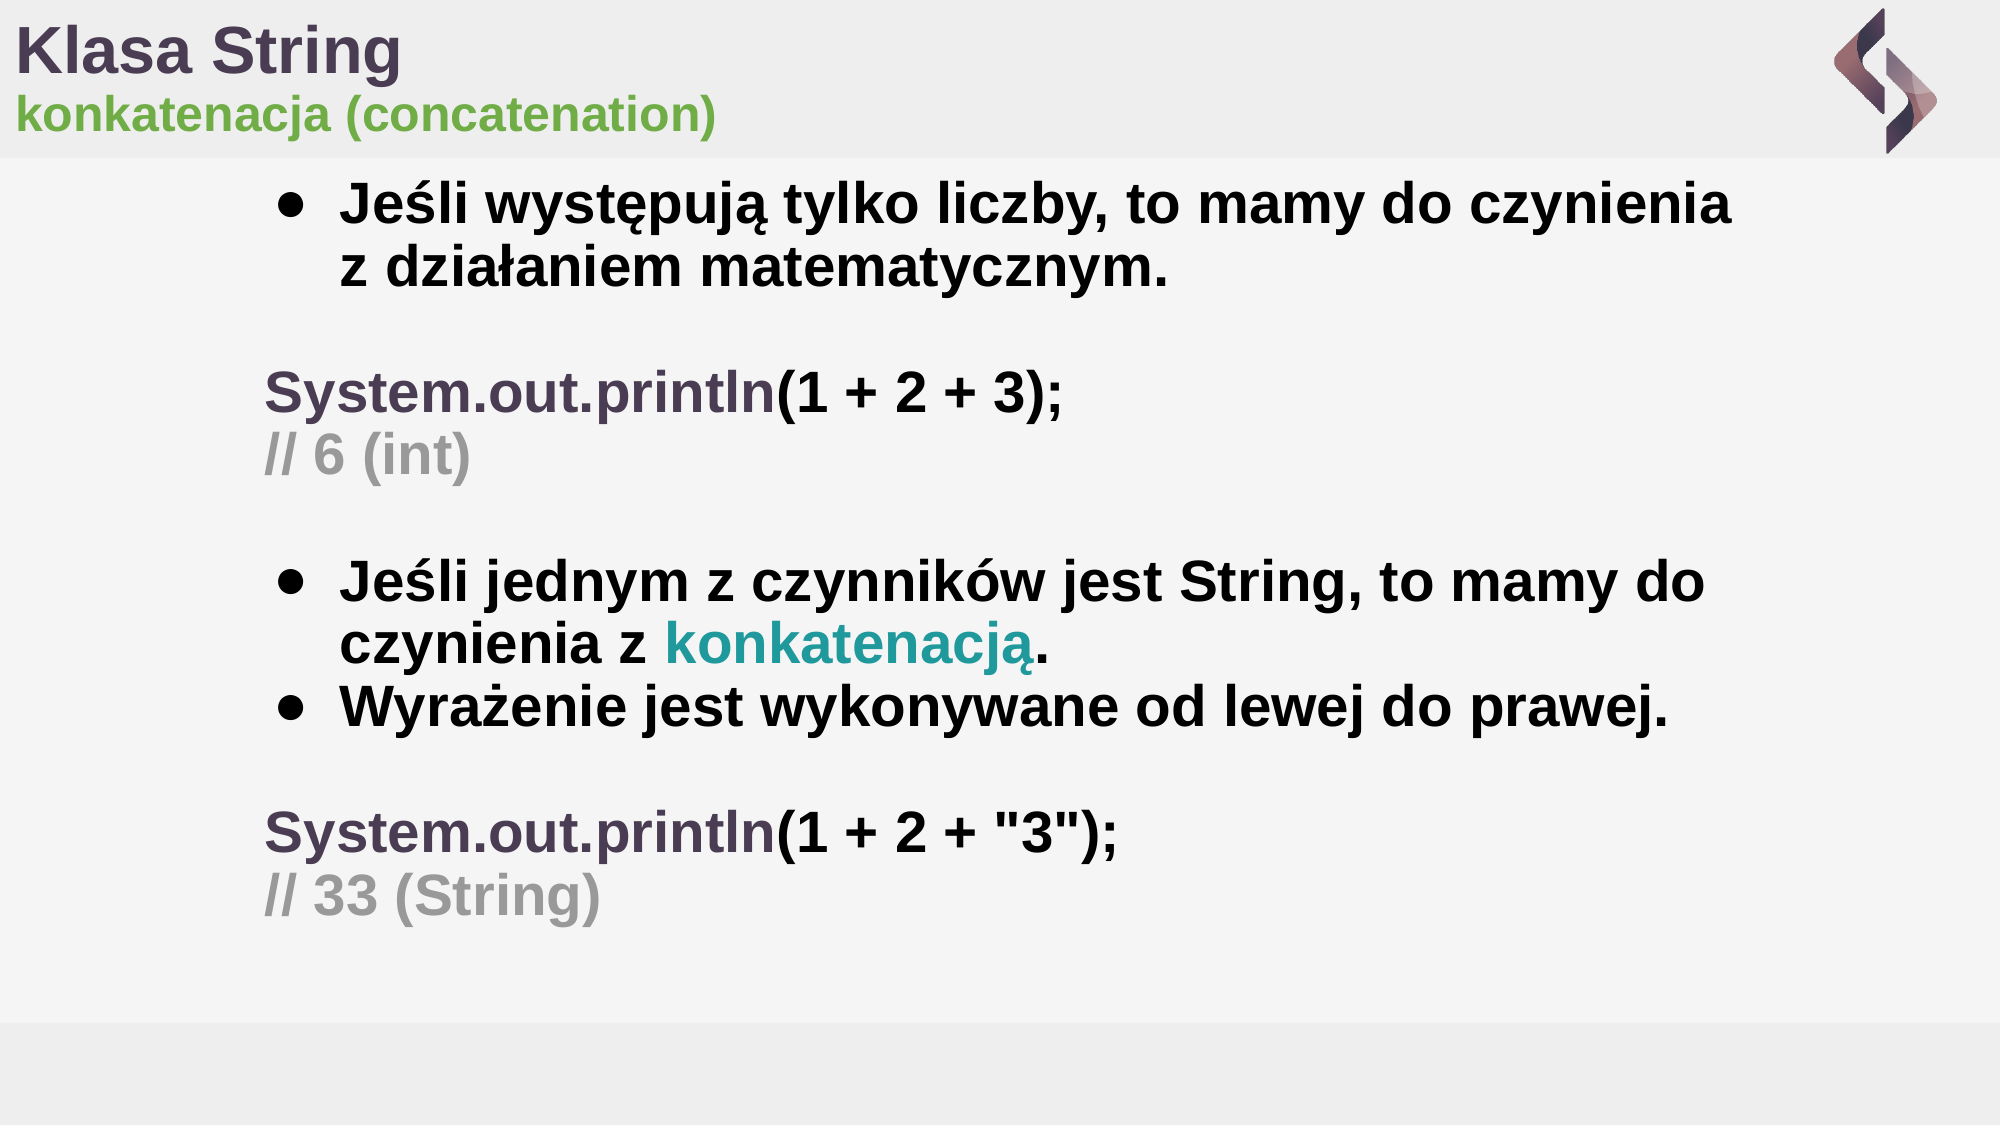

# Klasa String
konkatenacja (concatenation)
Jeśli występują tylko liczby, to mamy do czynienia z działaniem matematycznym.

System.out.println(1 + 2 + 3);
// 6 (int)

Jeśli jednym z czynników jest String, to mamy do czynienia z konkatenacją.
Wyrażenie jest wykonywane od lewej do prawej.

System.out.println(1 + 2 + "3");
// 33 (String)